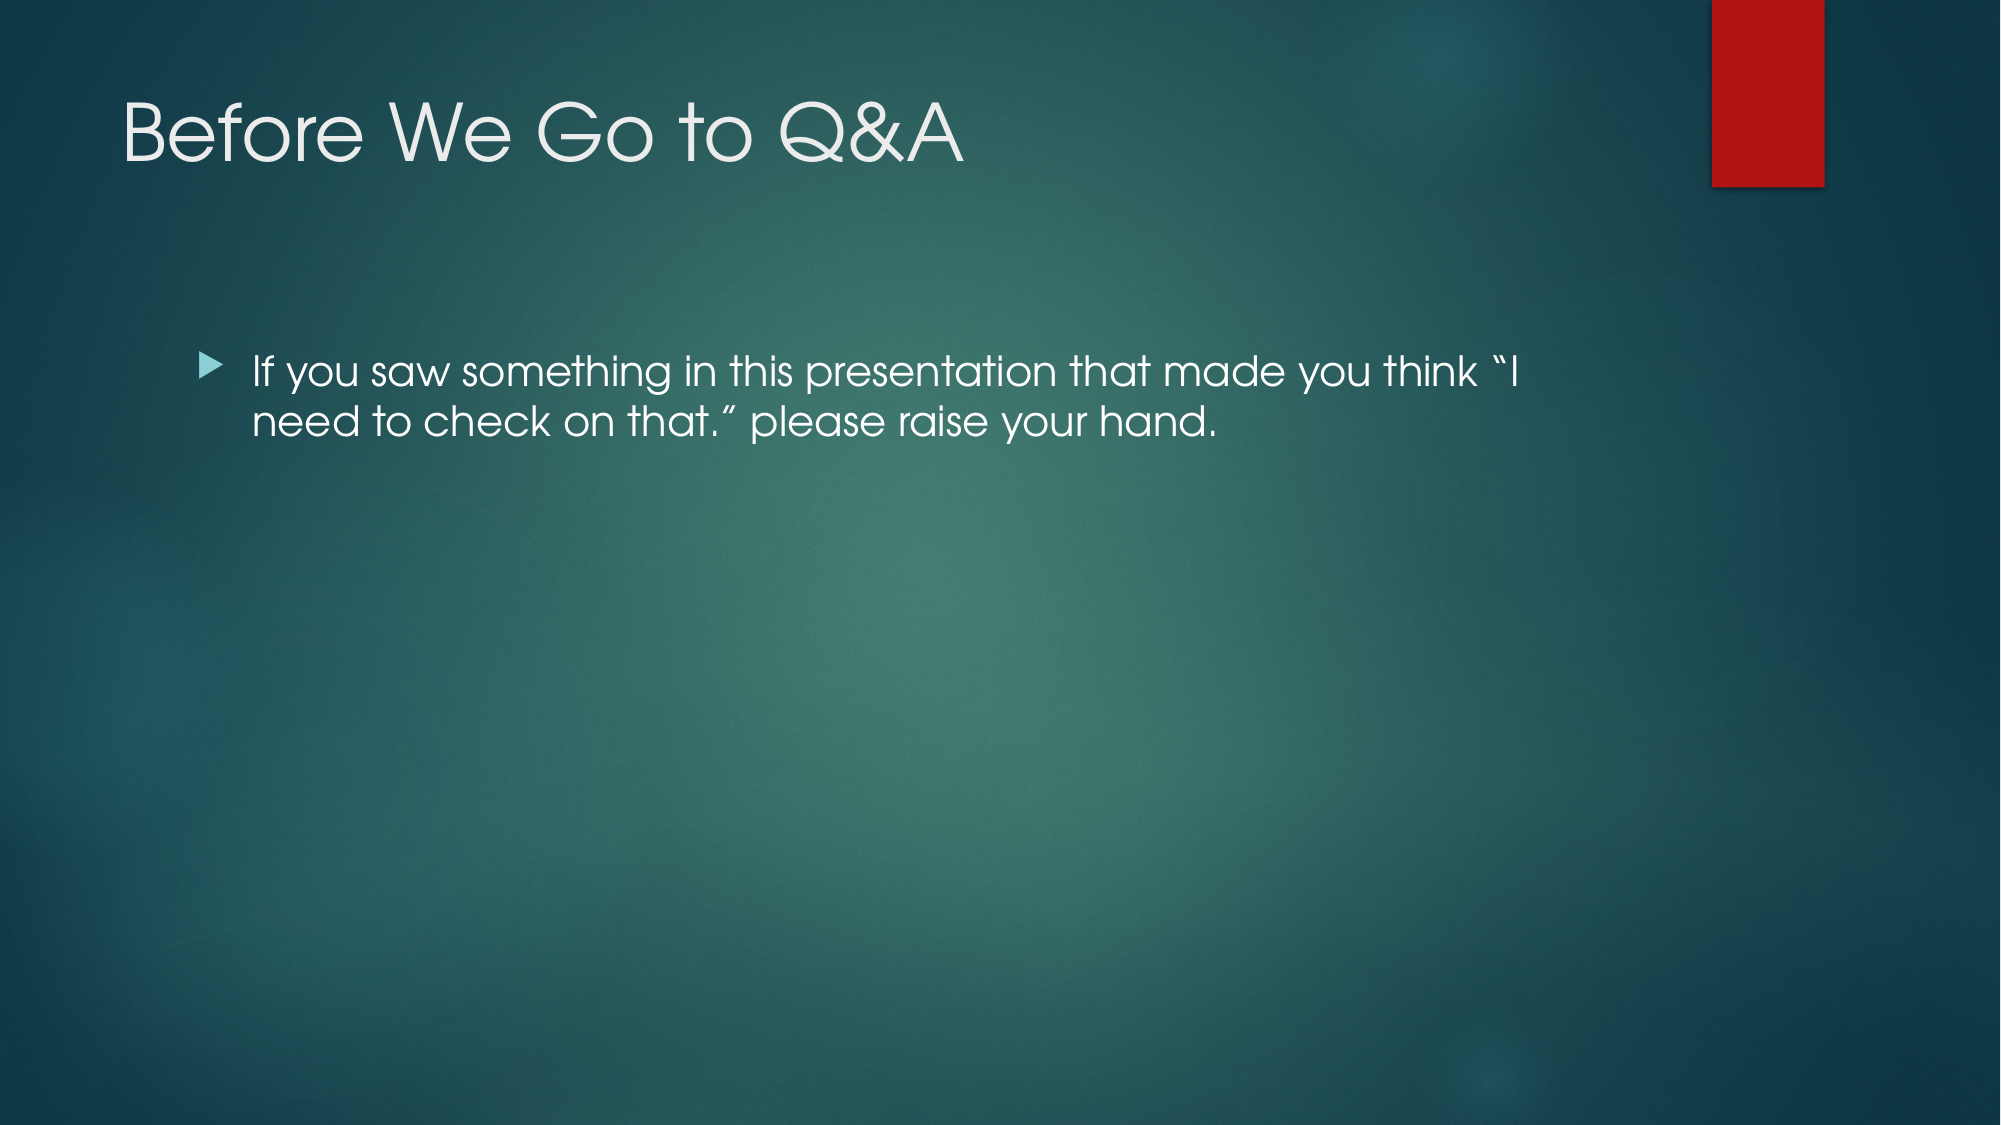

# Before We Go to Q&A
If you saw something in this presentation that made you think “I need to check on that.” please raise your hand.